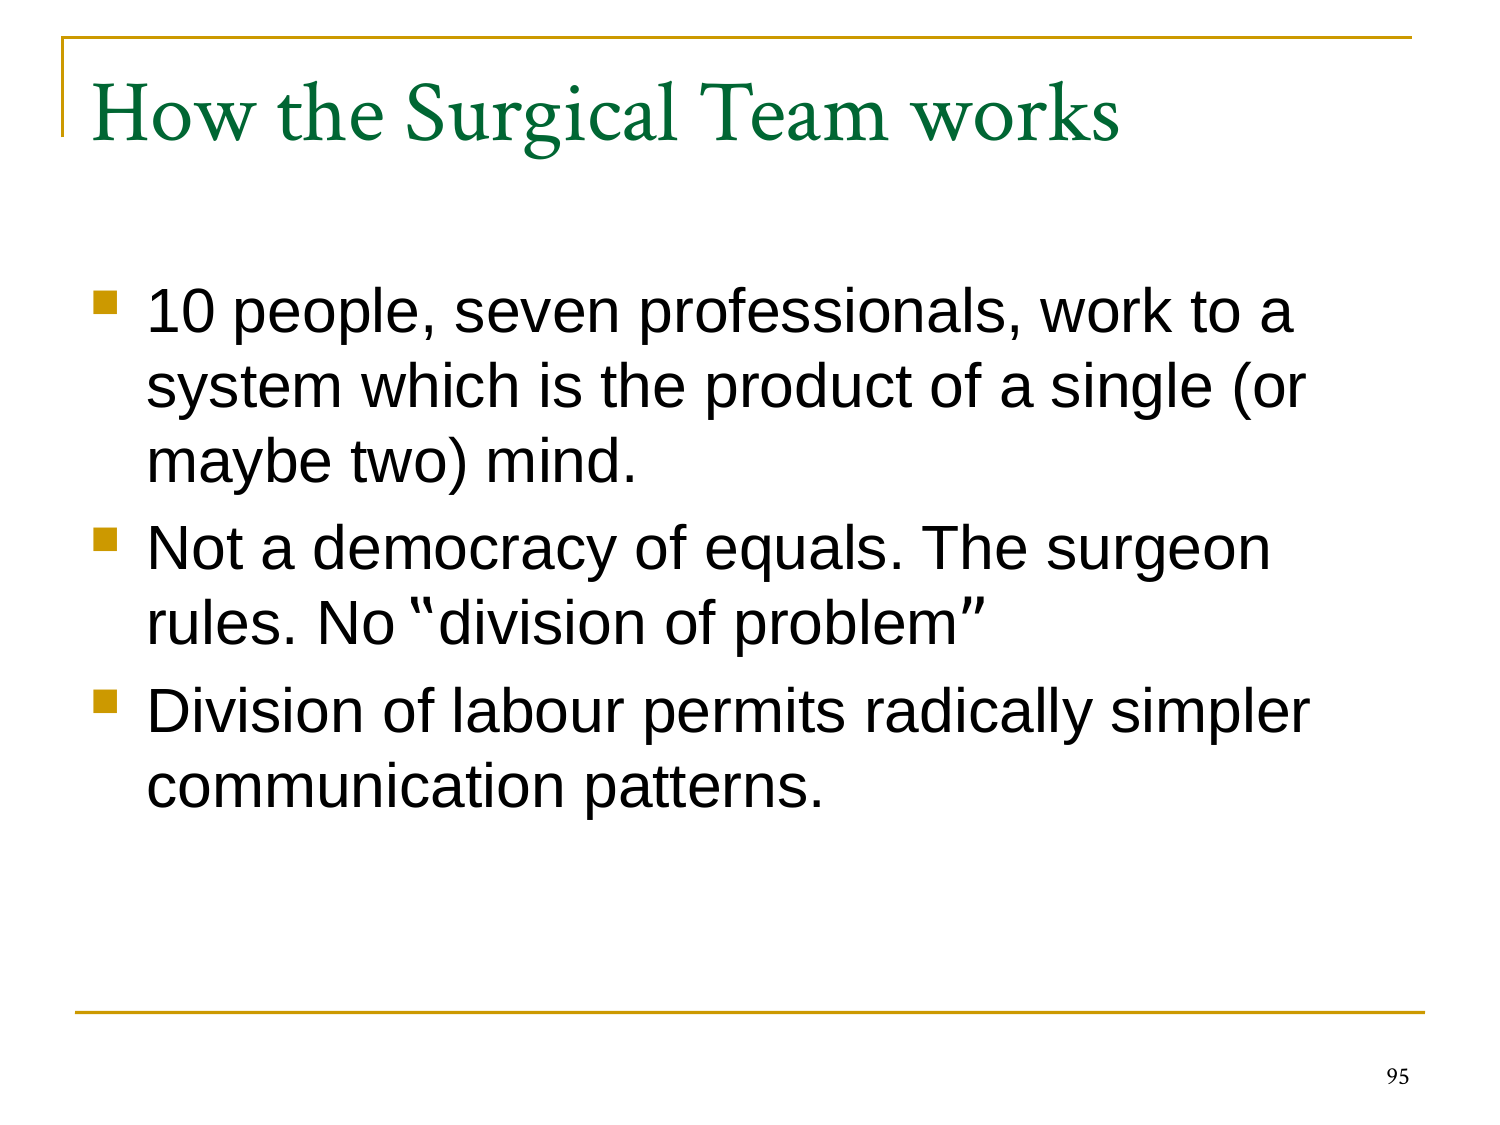

# How the Surgical Team works
10 people, seven professionals, work to a system which is the product of a single (or maybe two) mind.
Not a democracy of equals. The surgeon rules. No “division of problem”
Division of labour permits radically simpler communication patterns.
95